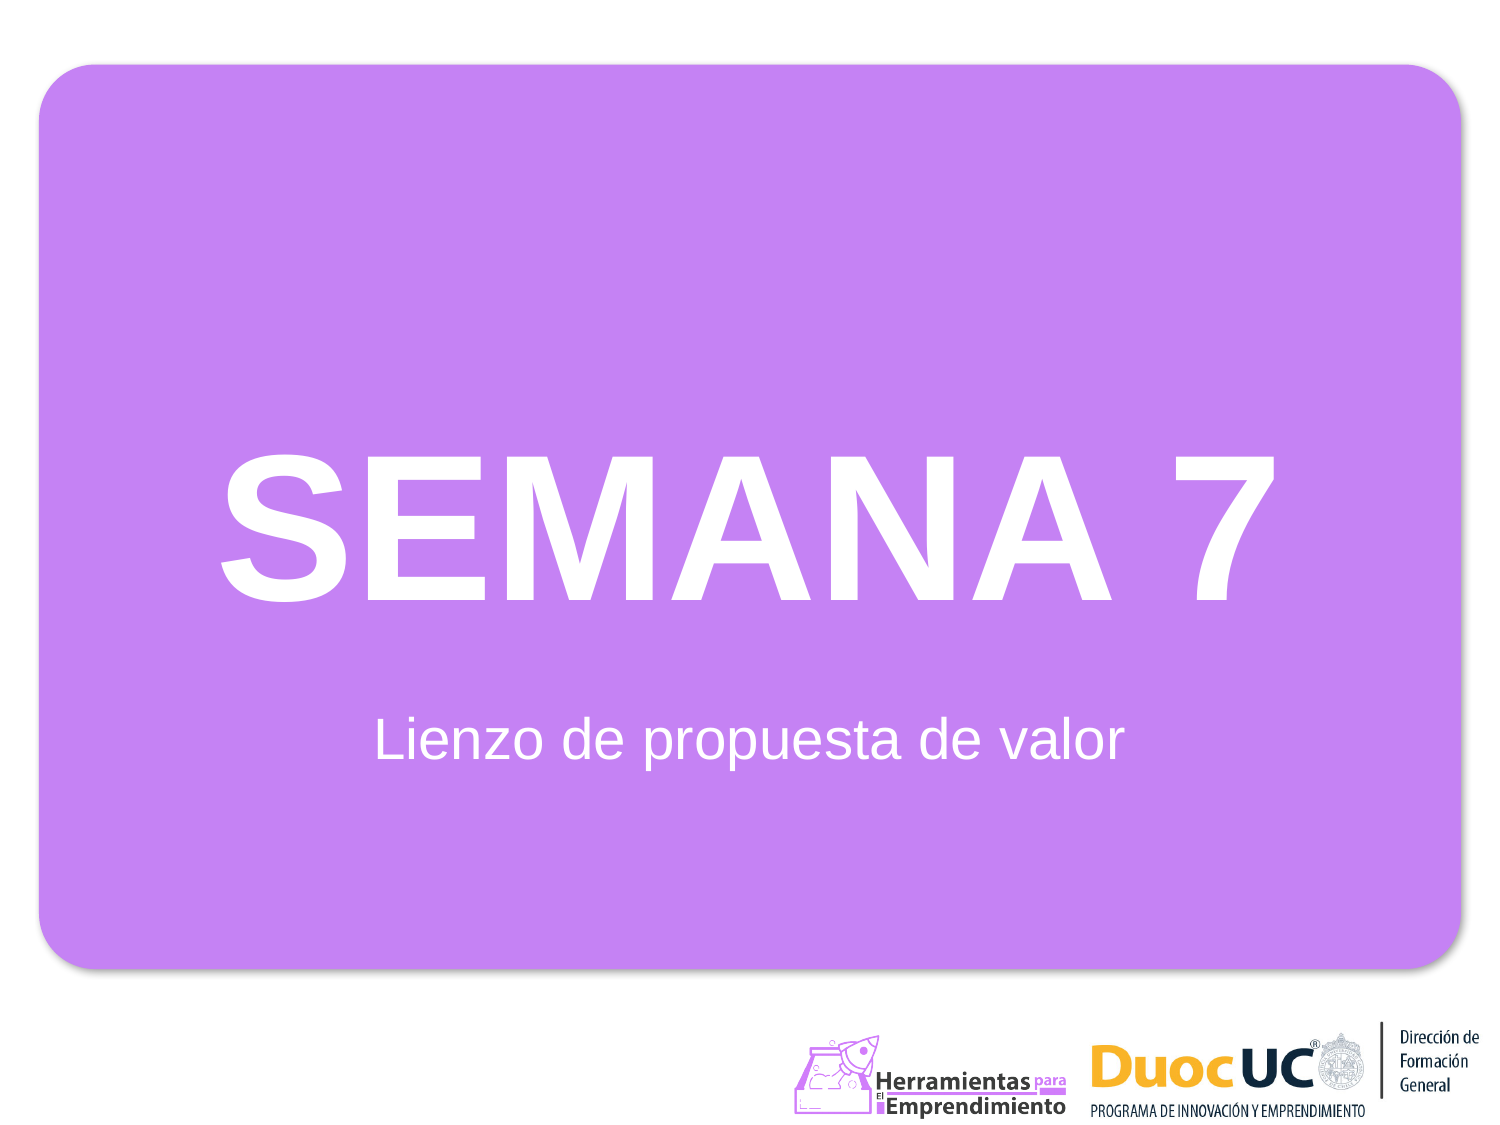

SEMANA 7
Lienzo de propuesta de valor